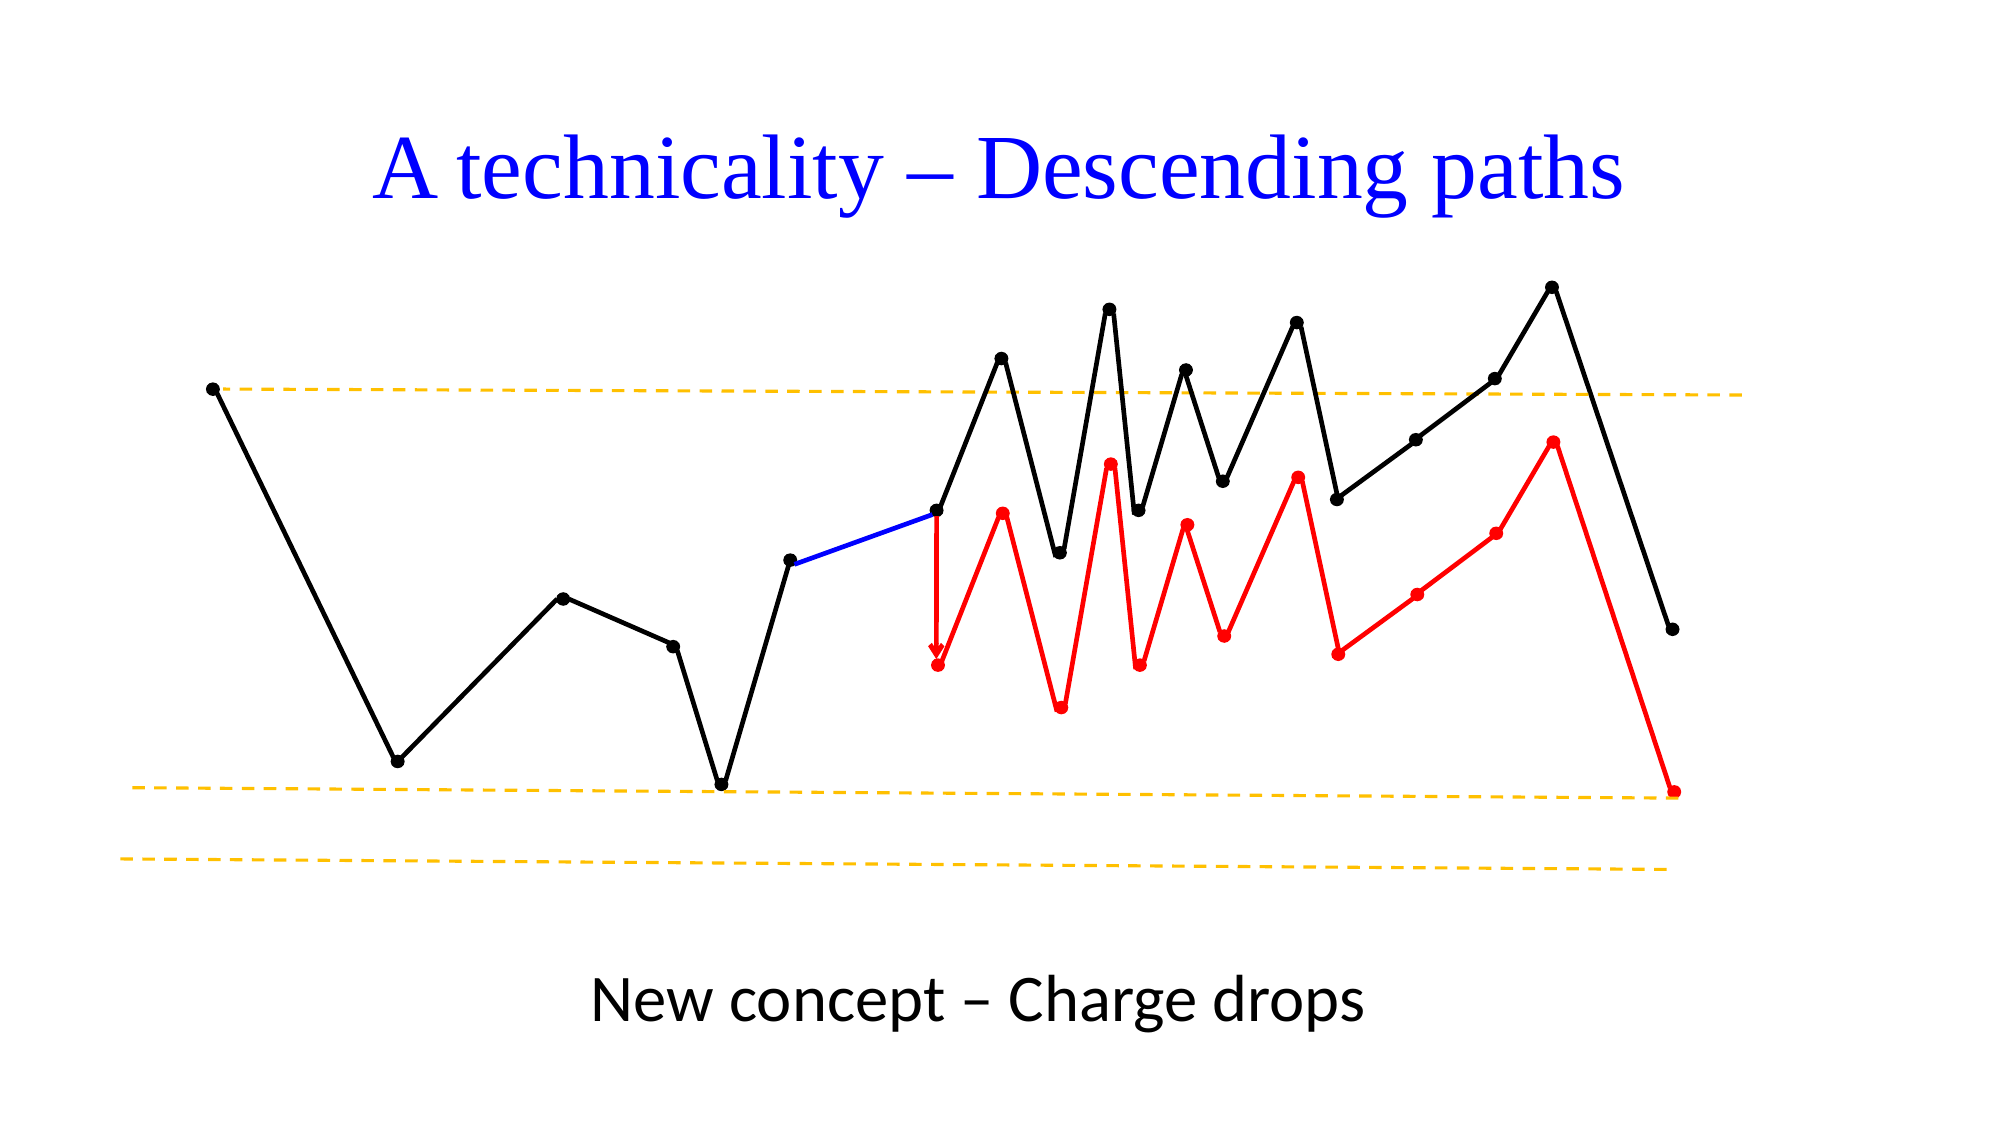

# A technicality – Descending paths

New concept – Charge drops